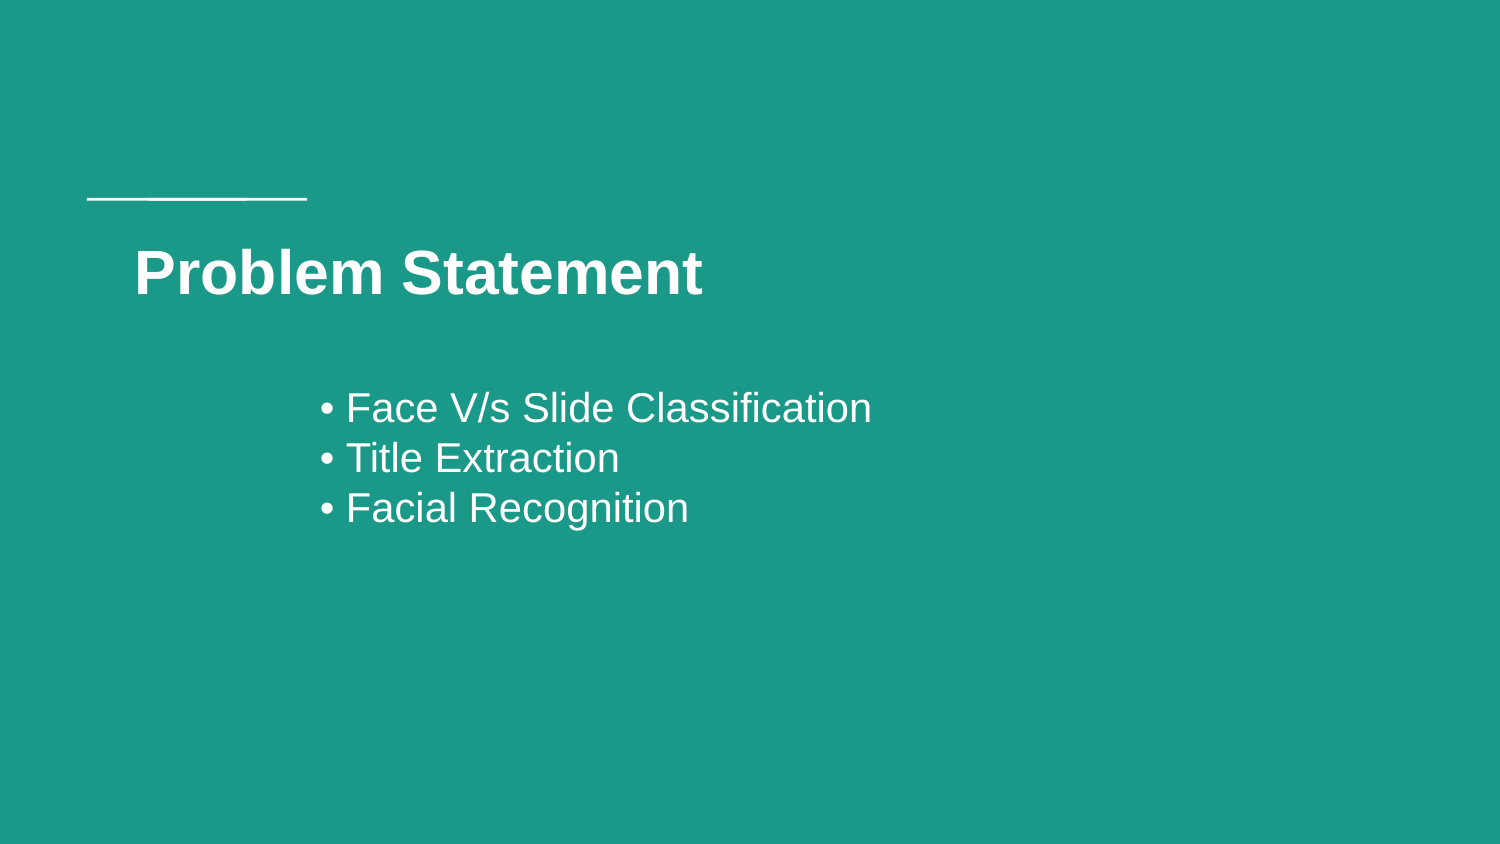

# Problem Statement
• Face V/s Slide Classification
• Title Extraction
• Facial Recognition